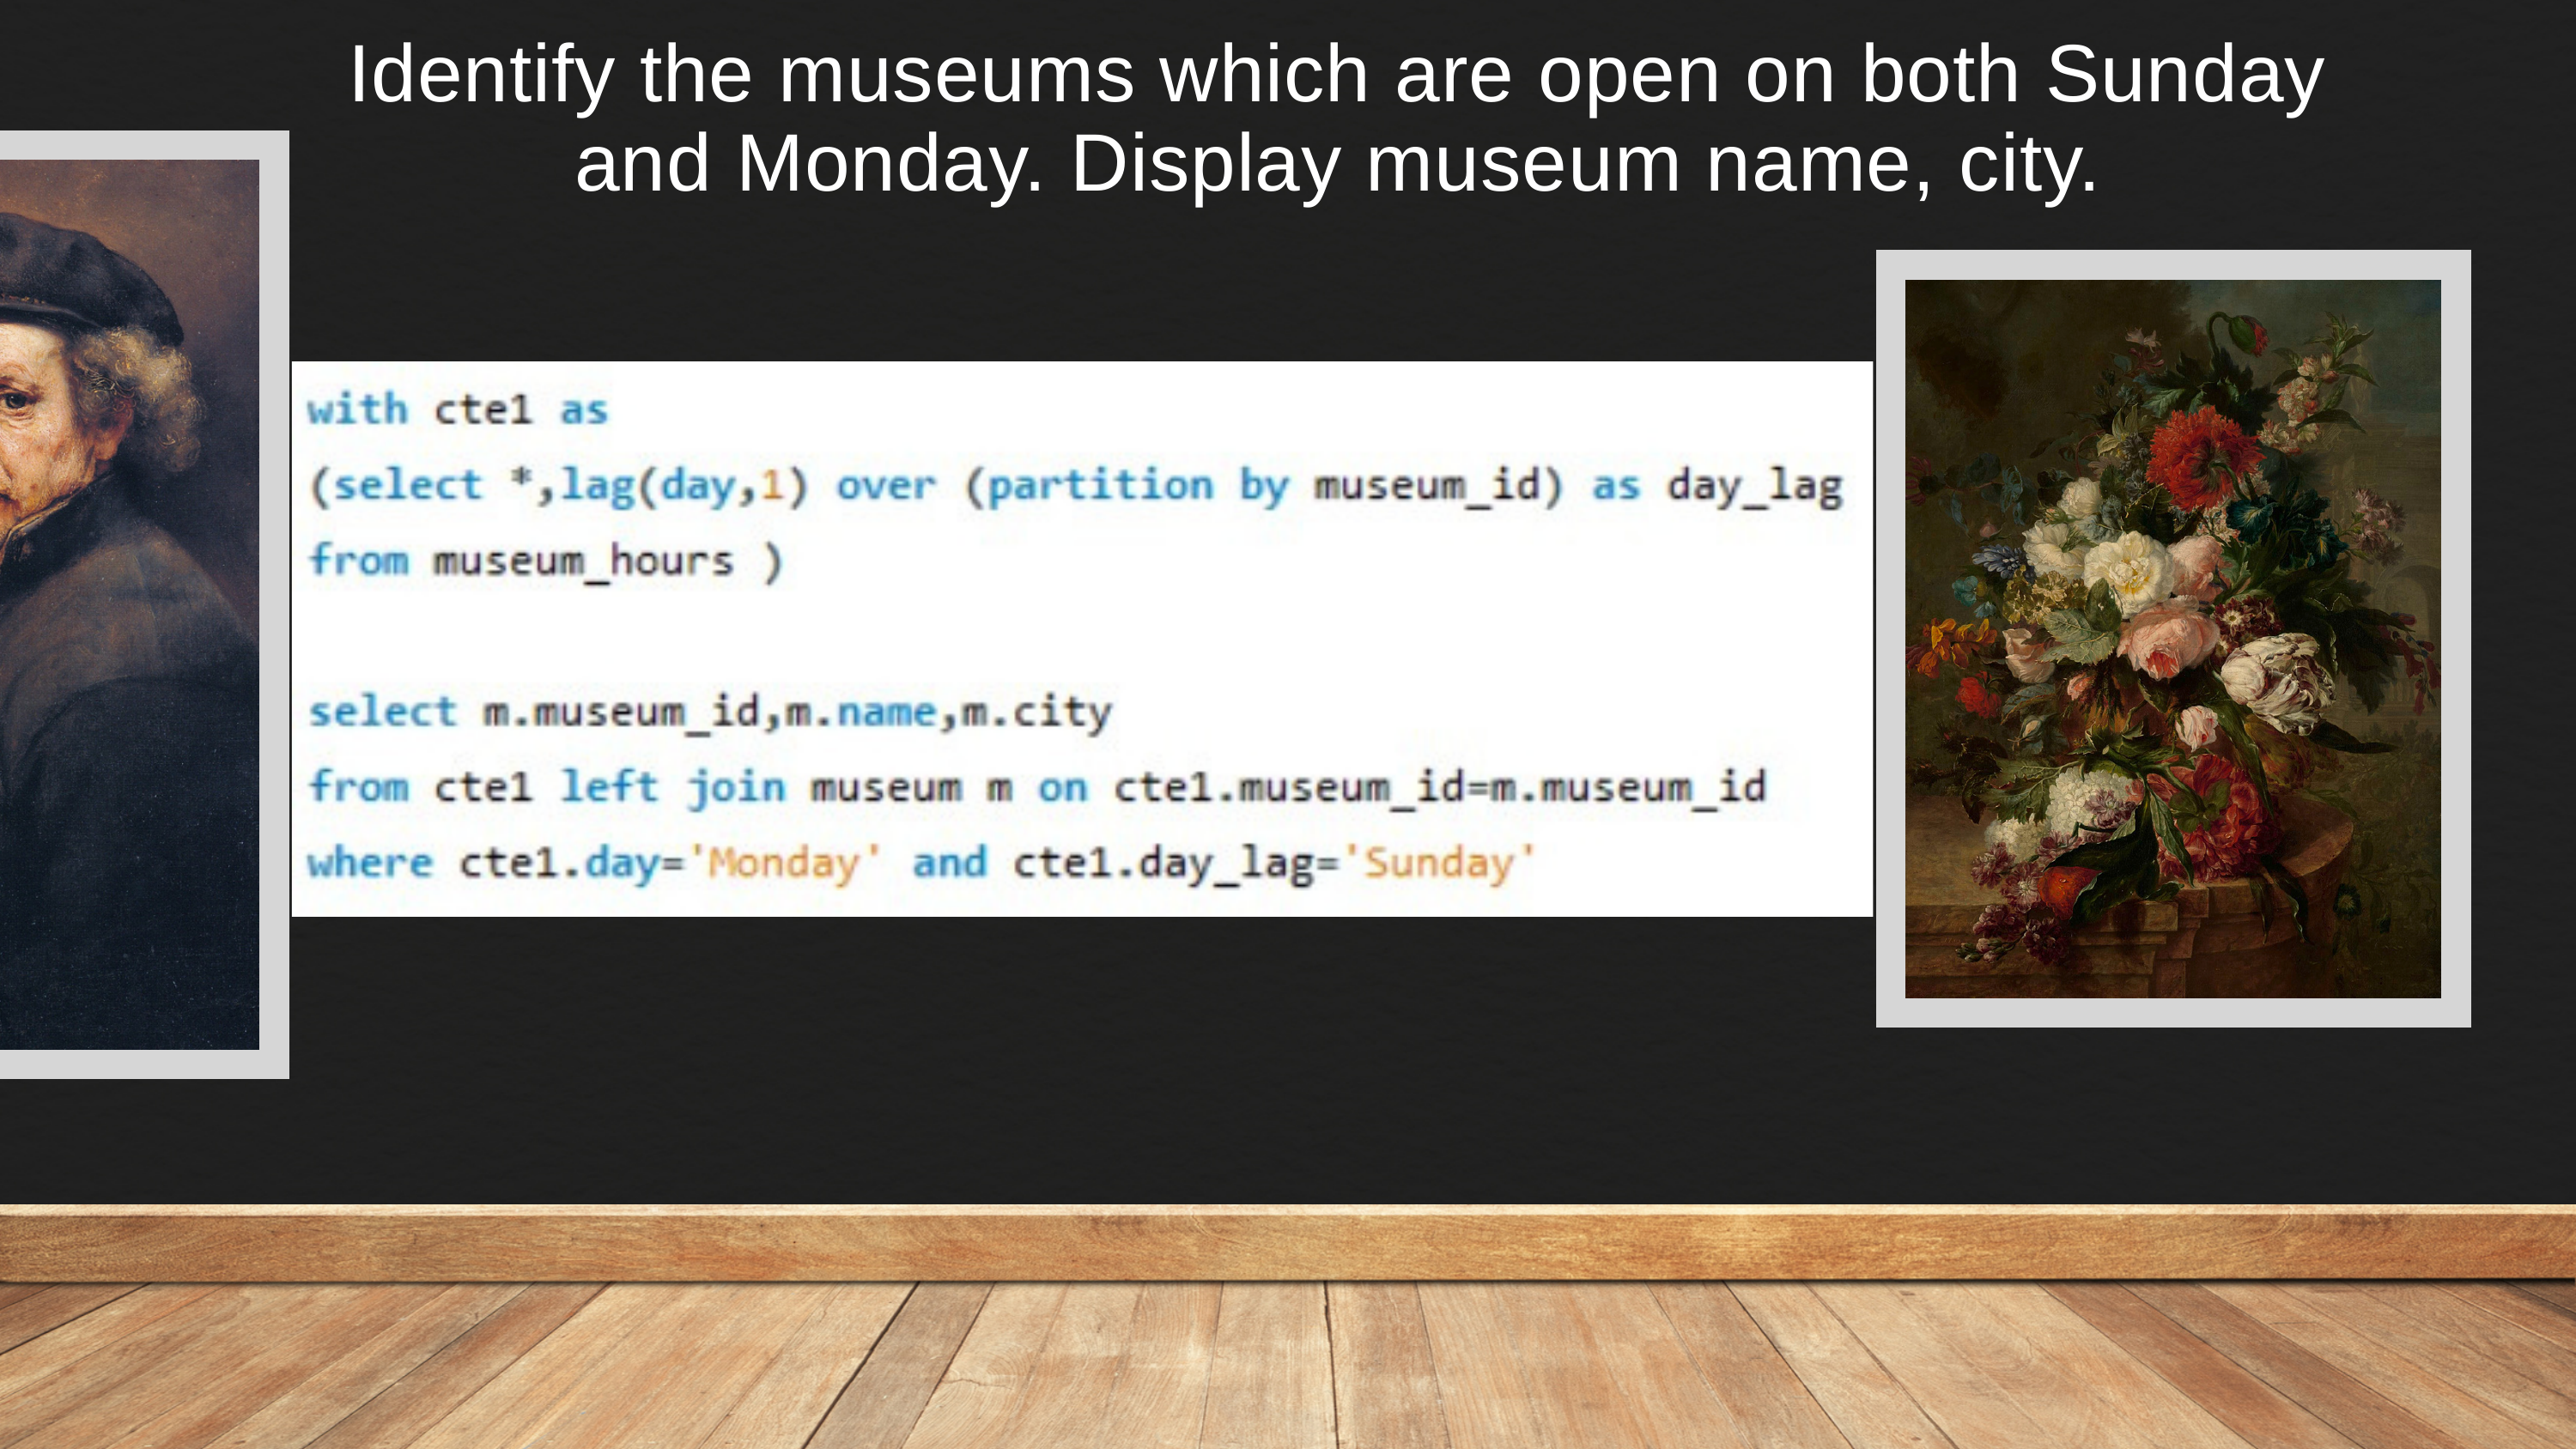

Identify the museums which are open on both Sunday and Monday. Display museum name, city.